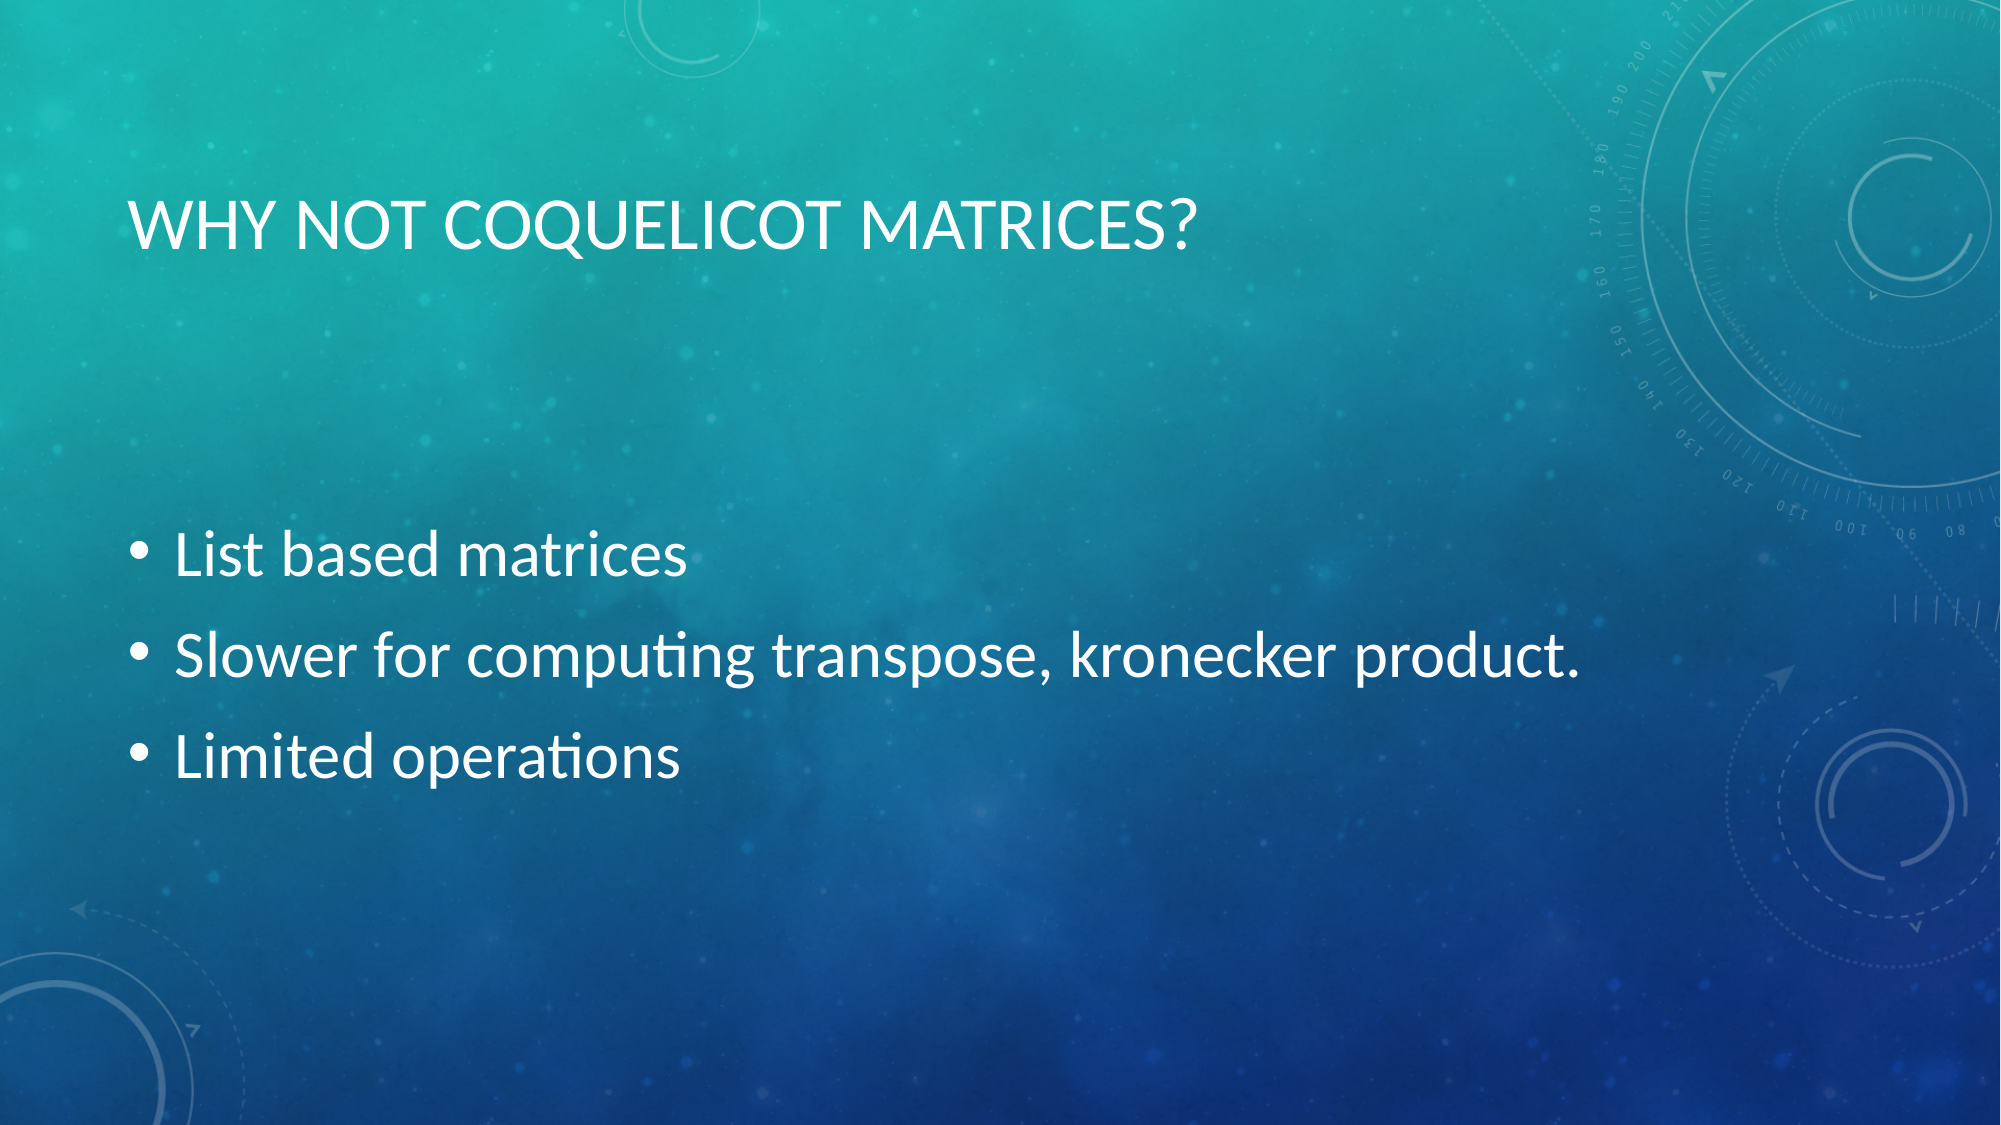

# Why Not Coquelicot Matrices?
List based matrices
Slower for computing transpose, kronecker product.
Limited operations